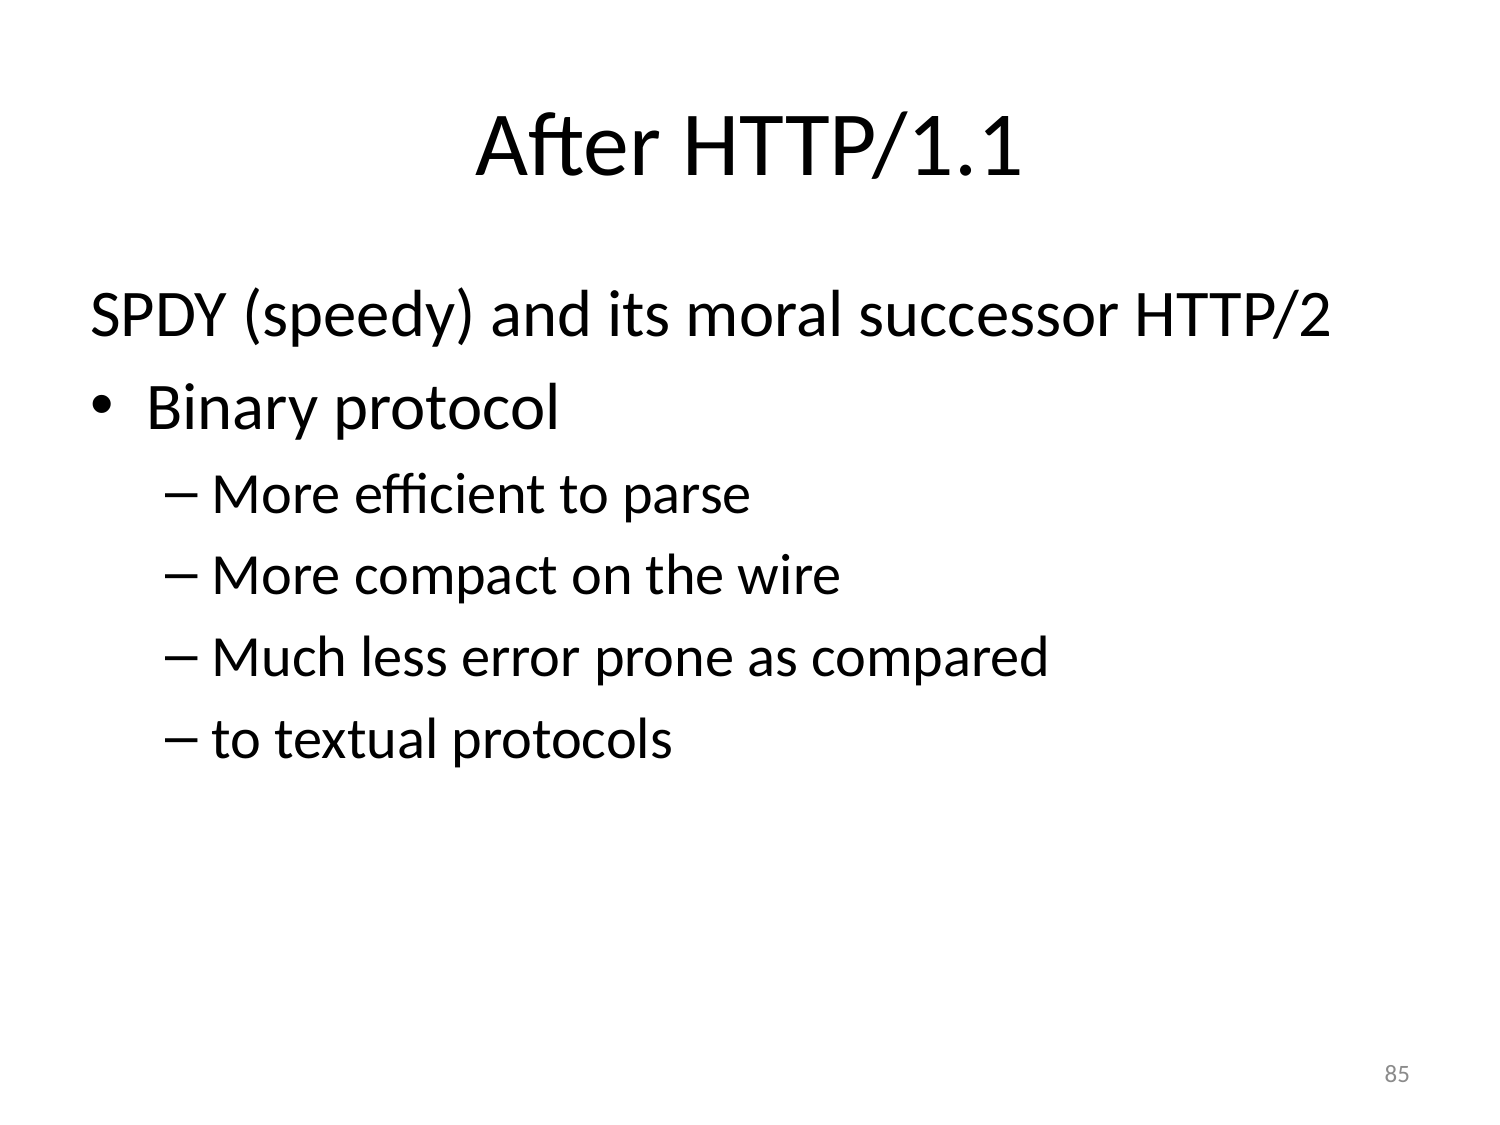

# After HTTP/1.1
SPDY (speedy) and its moral successor HTTP/2
Binary protocol
More efficient to parse
More compact on the wire
Much less error prone as compared
to textual protocols

85